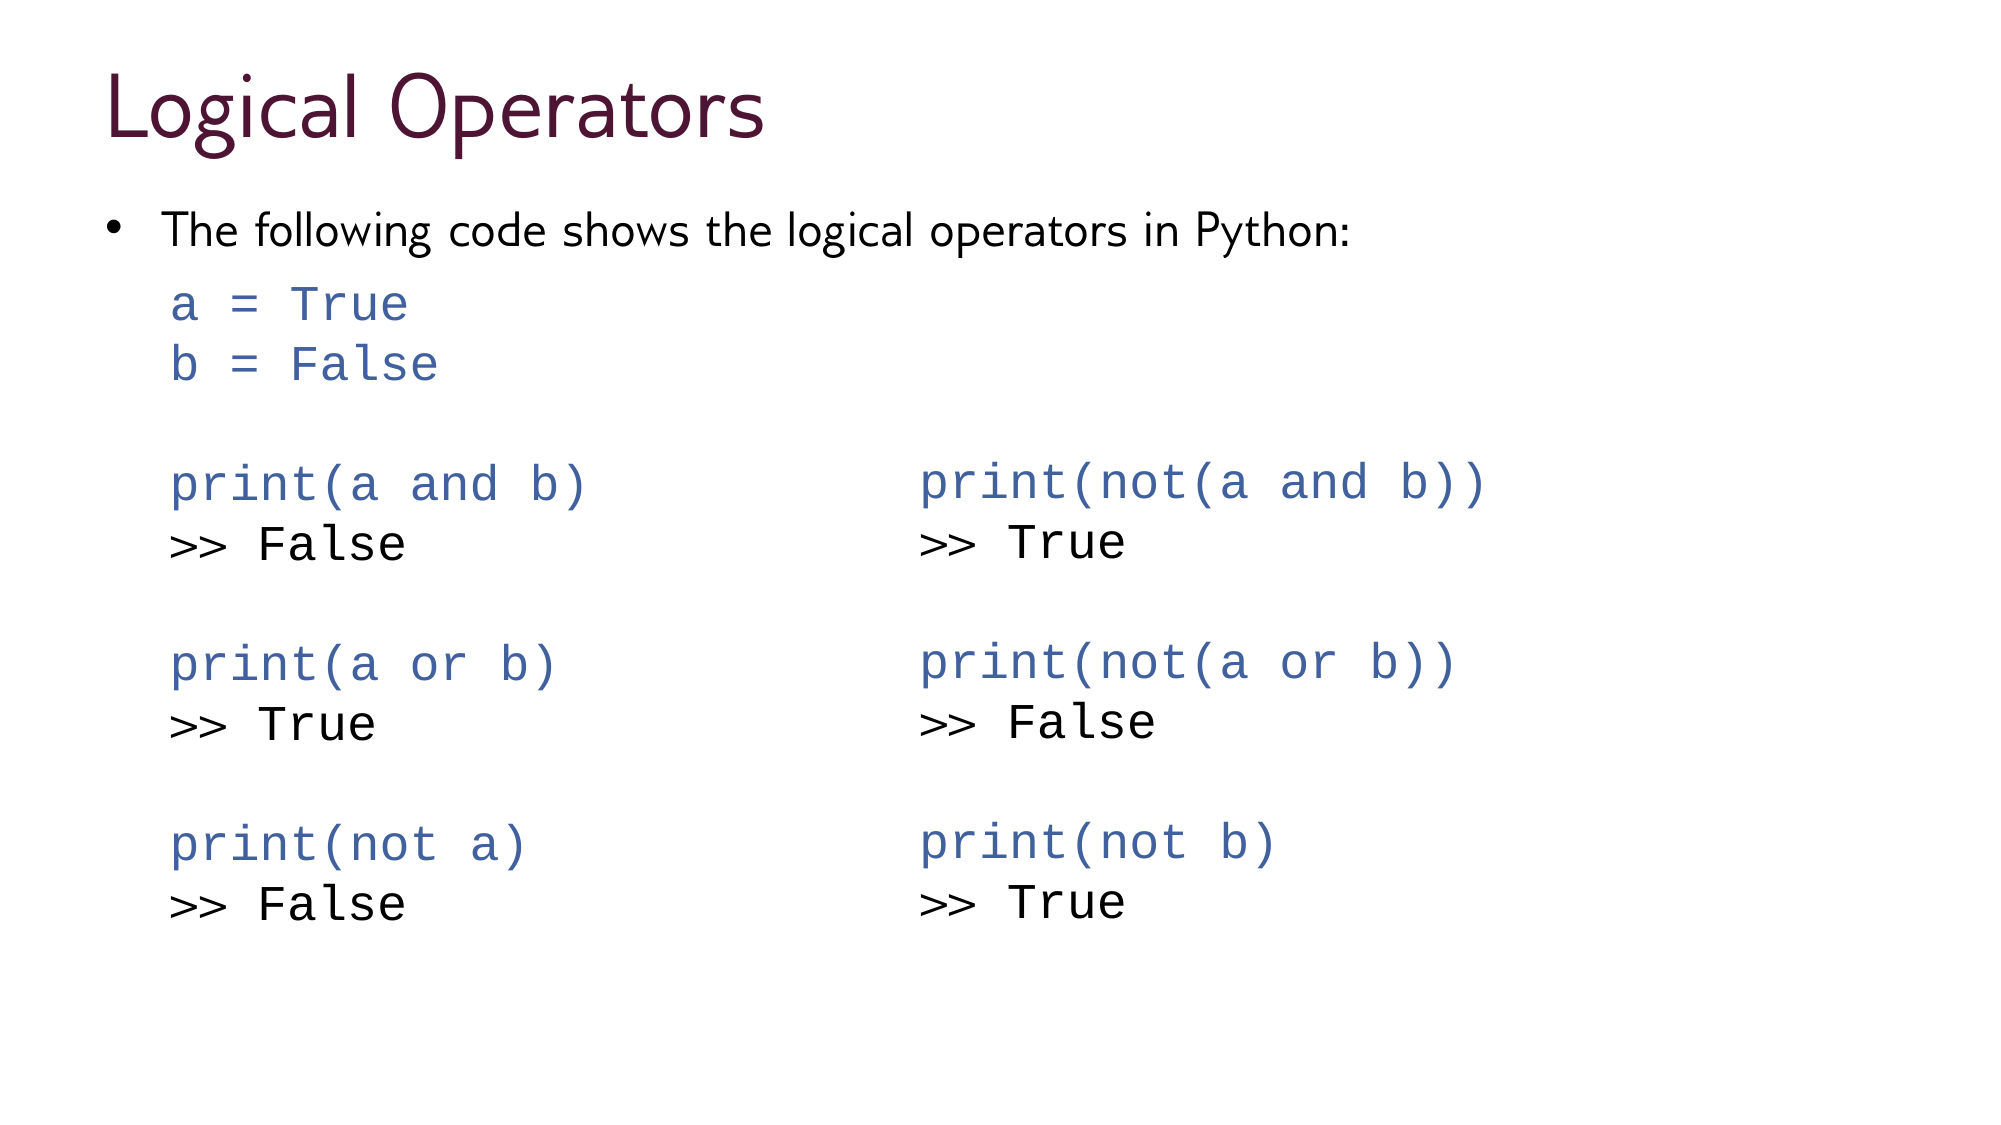

Logical Operators
The following code shows the logical operators in Python:
a = True
b = False

print(a and b)
>>  False

print(a or b)
>>  True

print(not a)
>>  False

print(not(a and b))
>>  True

print(not(a or b))
>>  False

print(not b)
>>  True